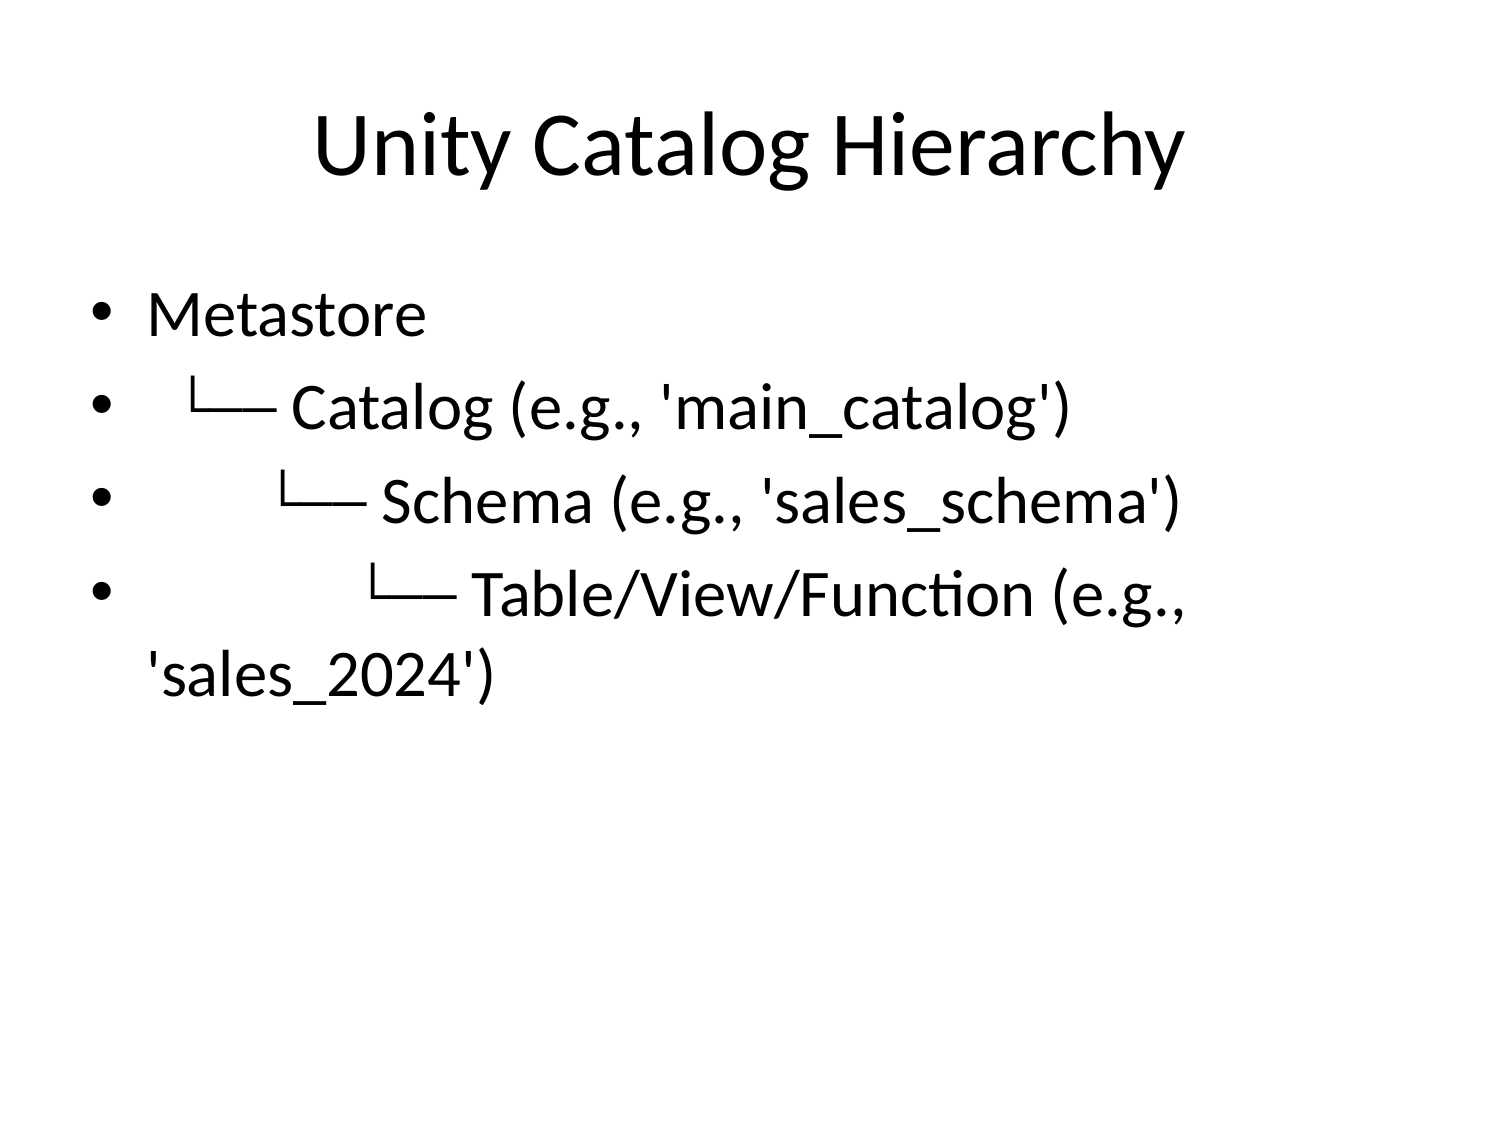

# Unity Catalog Hierarchy
Metastore
  └── Catalog (e.g., 'main_catalog')
        └── Schema (e.g., 'sales_schema')
              └── Table/View/Function (e.g., 'sales_2024')